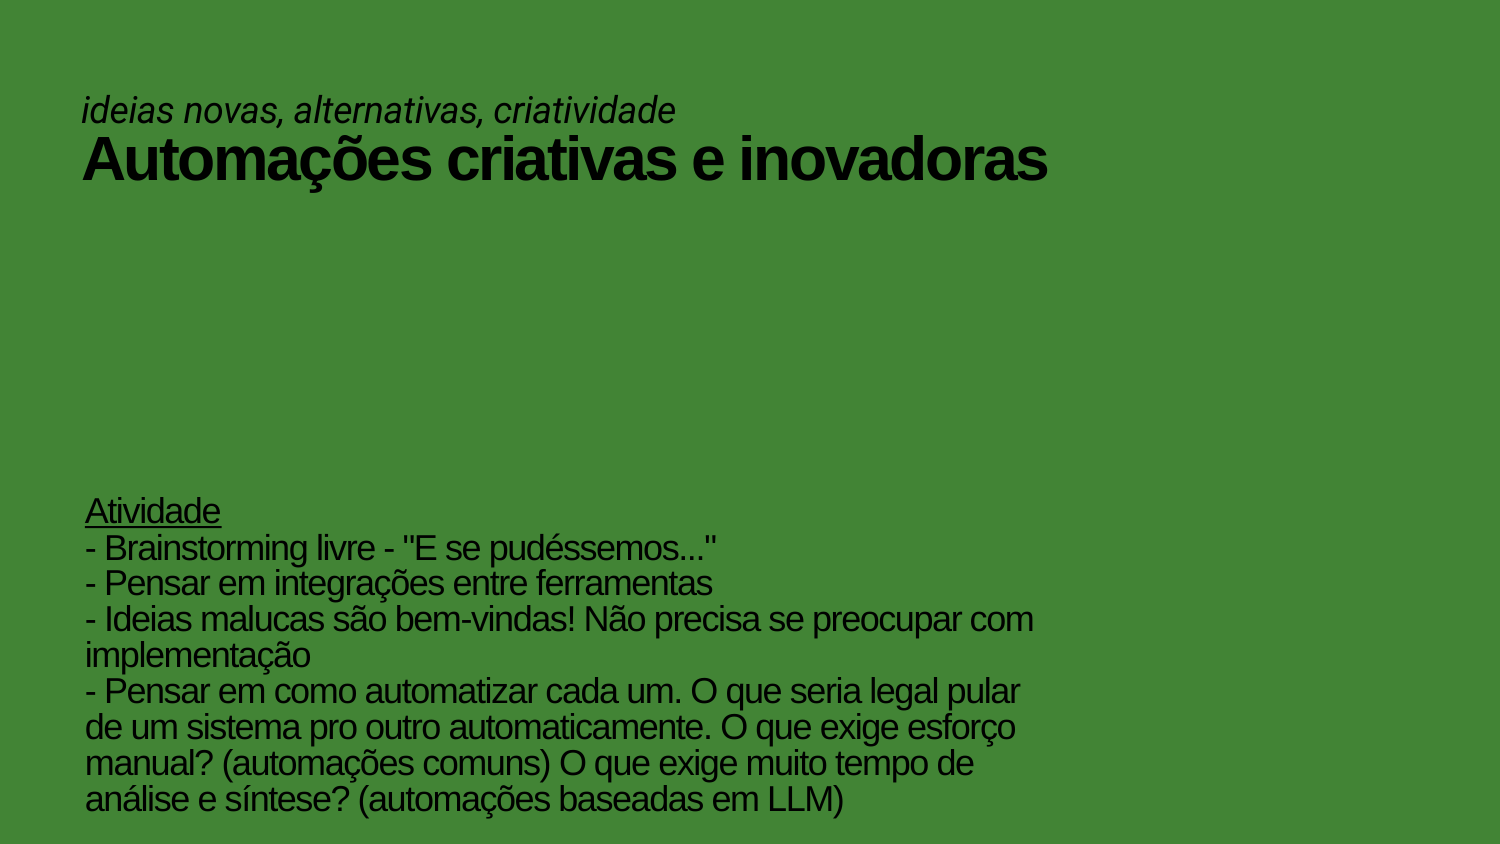

ideias novas, alternativas, criatividade
Automações criativas e inovadoras
Atividade
- Brainstorming livre - "E se pudéssemos..."
- Pensar em integrações entre ferramentas
- Ideias malucas são bem-vindas! Não precisa se preocupar com implementação
- Pensar em como automatizar cada um. O que seria legal pular de um sistema pro outro automaticamente. O que exige esforço manual? (automações comuns) O que exige muito tempo de análise e síntese? (automações baseadas em LLM)